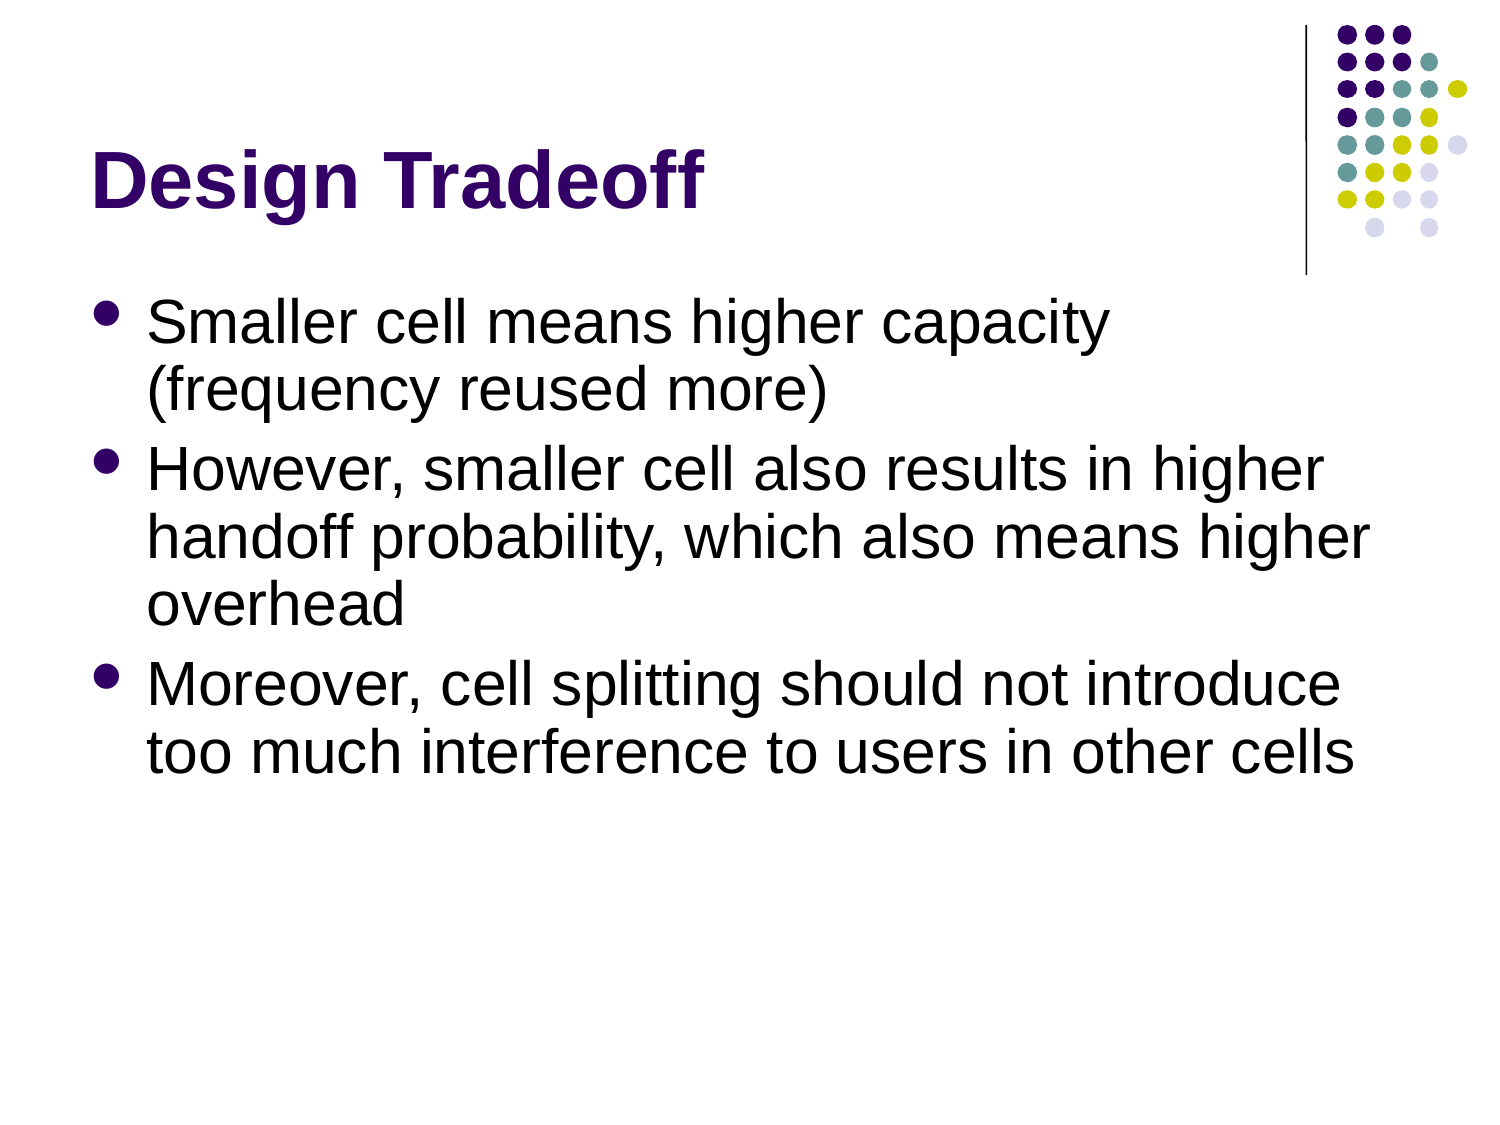

# Design Tradeoff
Smaller cell means higher capacity (frequency reused more)
However, smaller cell also results in higher handoff probability, which also means higher overhead
Moreover, cell splitting should not introduce too much interference to users in other cells